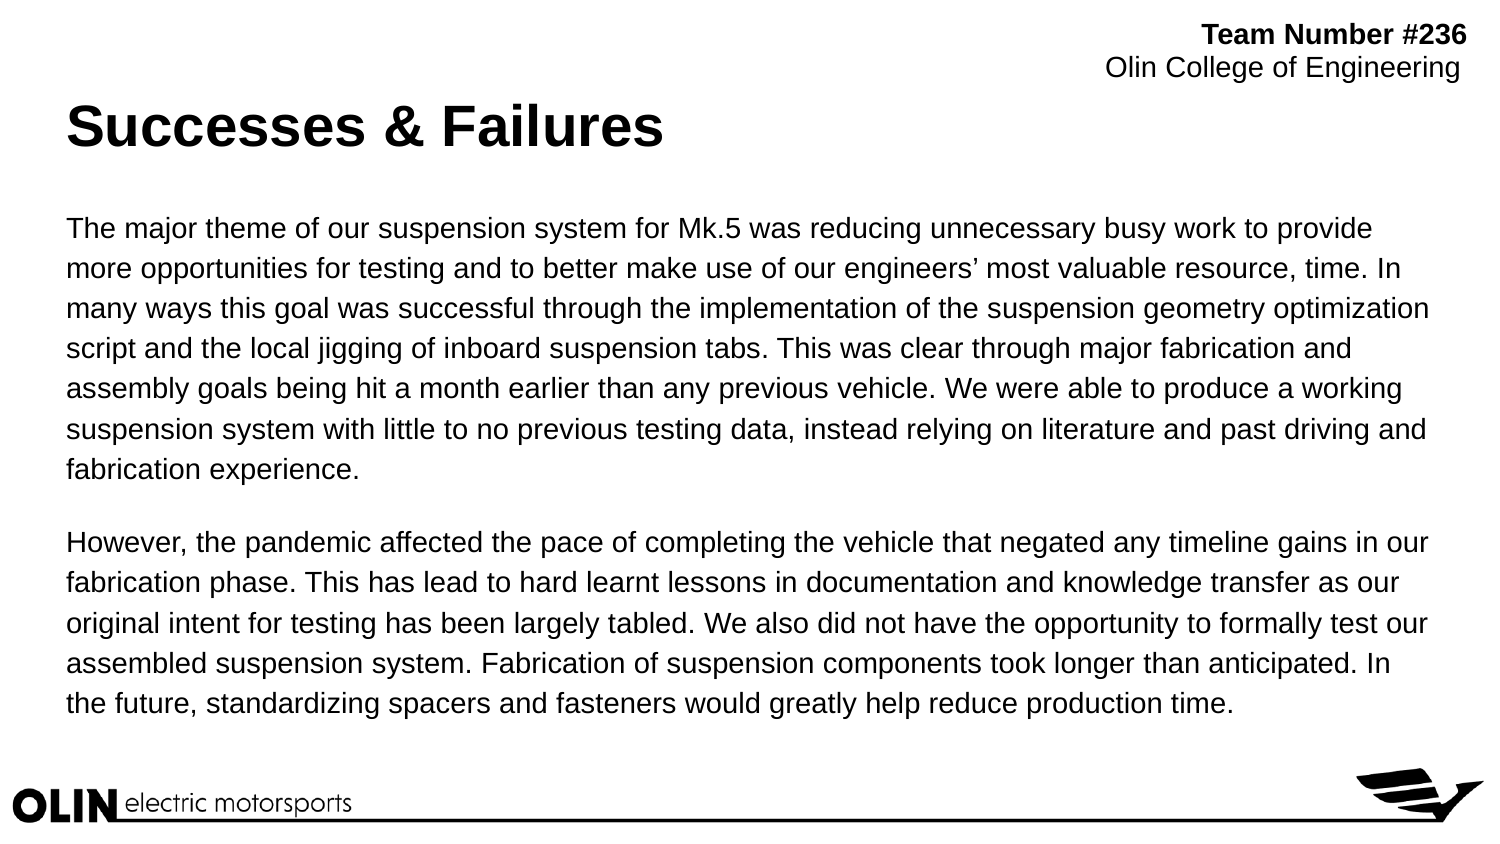

Olin College of Engineering
# Successes & Failures
The major theme of our suspension system for Mk.5 was reducing unnecessary busy work to provide more opportunities for testing and to better make use of our engineers’ most valuable resource, time. In many ways this goal was successful through the implementation of the suspension geometry optimization script and the local jigging of inboard suspension tabs. This was clear through major fabrication and assembly goals being hit a month earlier than any previous vehicle. We were able to produce a working suspension system with little to no previous testing data, instead relying on literature and past driving and fabrication experience.
However, the pandemic affected the pace of completing the vehicle that negated any timeline gains in our fabrication phase. This has lead to hard learnt lessons in documentation and knowledge transfer as our original intent for testing has been largely tabled. We also did not have the opportunity to formally test our assembled suspension system. Fabrication of suspension components took longer than anticipated. In the future, standardizing spacers and fasteners would greatly help reduce production time.